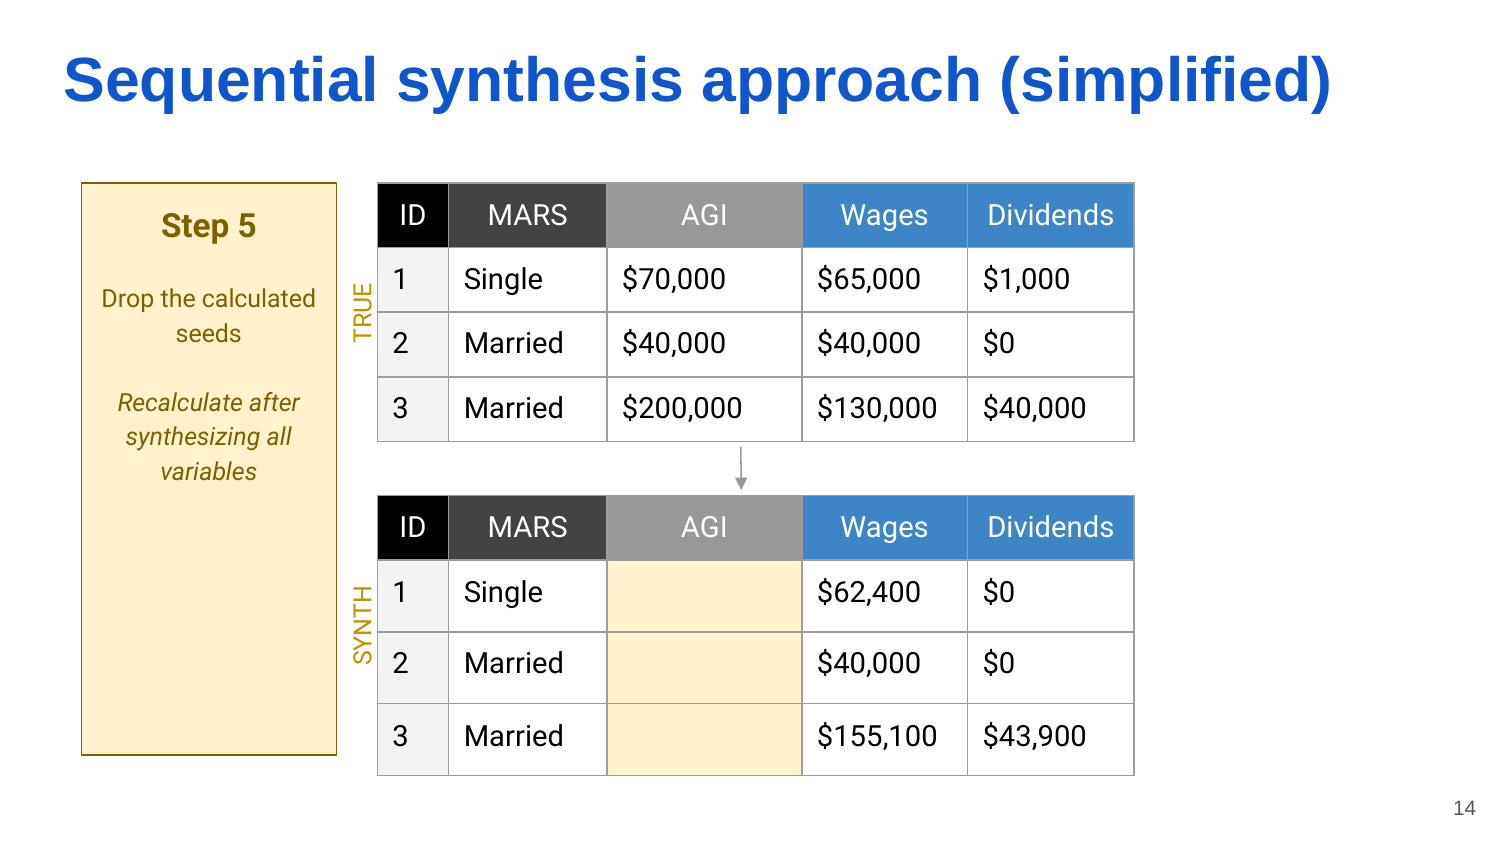

Sequential synthesis approach (simplified)
Step 5

Drop the calculated seeds

Recalculate after synthesizing all variables
| ID | MARS | AGI | Wages | Dividends |
| --- | --- | --- | --- | --- |
| 1 | Single | $70,000 | $65,000 | $1,000 |
| 2 | Married | $40,000 | $40,000 | $0 |
| 3 | Married | $200,000 | $130,000 | $40,000 |
TRUE
| ID | MARS | AGI | Wages | Dividends |
| --- | --- | --- | --- | --- |
| 1 | Single |  | $62,400 | $0 |
| 2 | Married |  | $40,000 | $0 |
| 3 | Married |  | $155,100 | $43,900 |
SYNTH
14